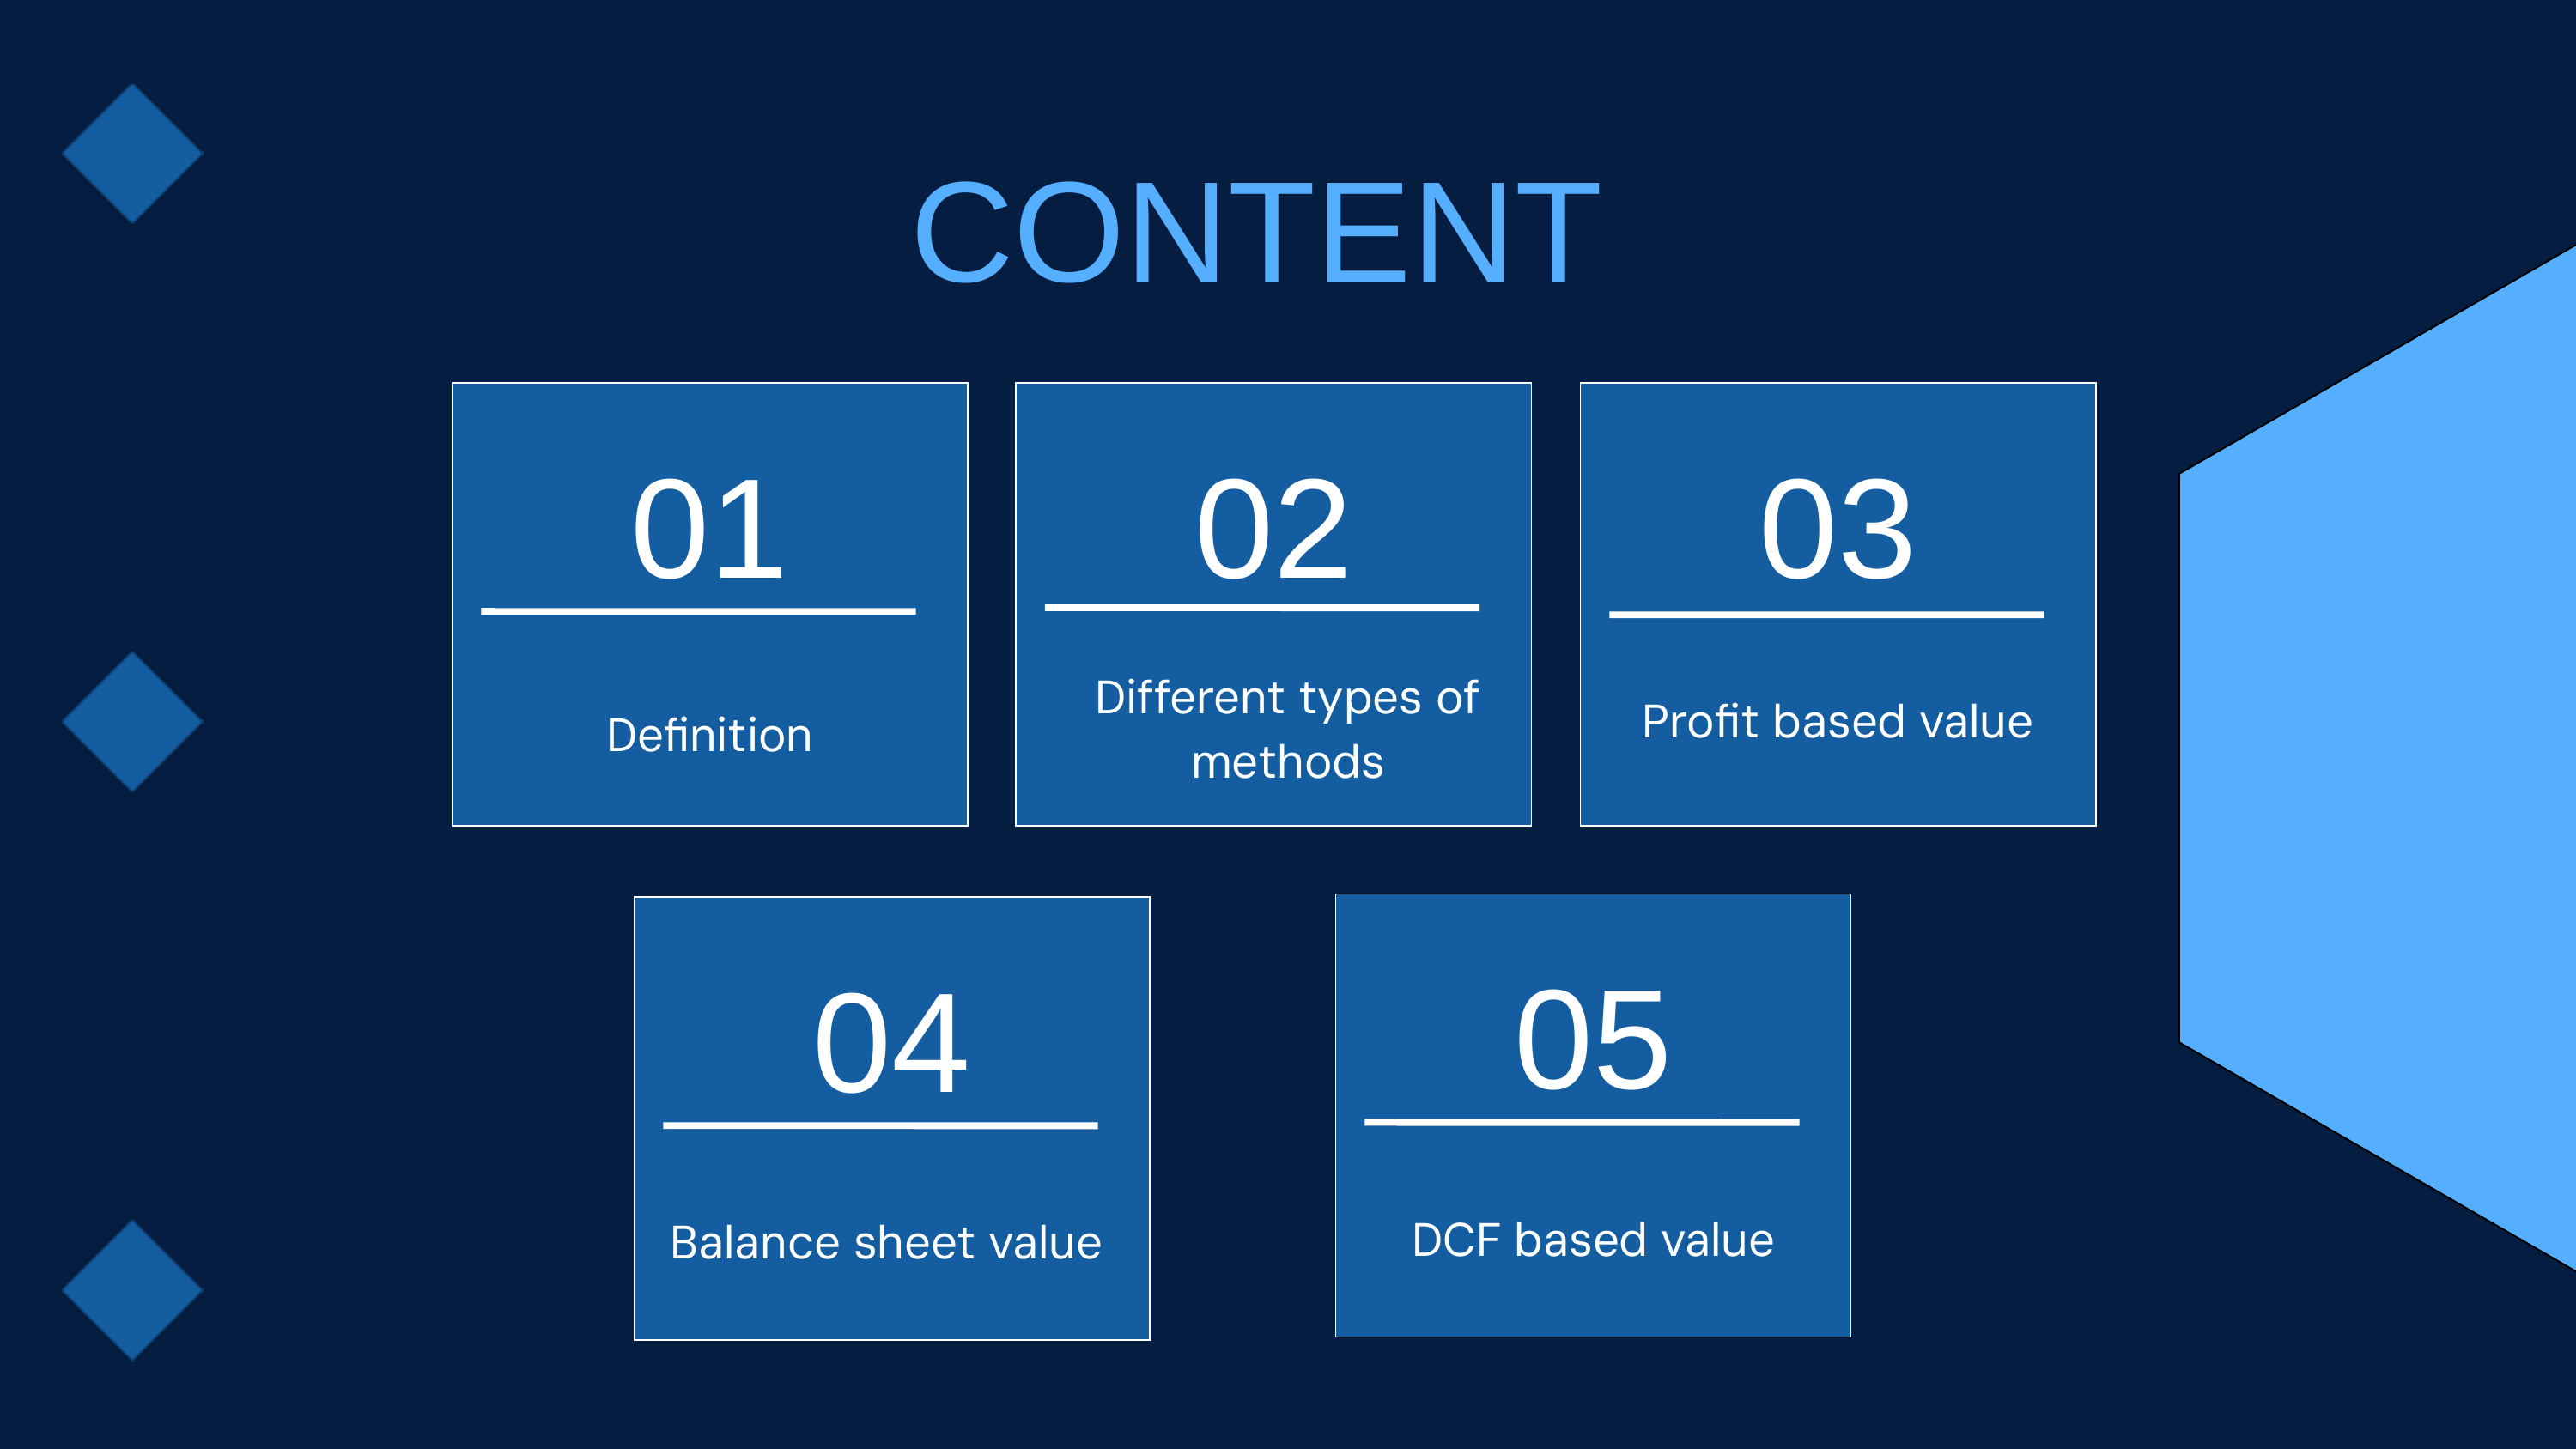

CONTENT

01
02
03

Different types of methods
Profit based value
Definition

05
04

DCF based value
Balance sheet value